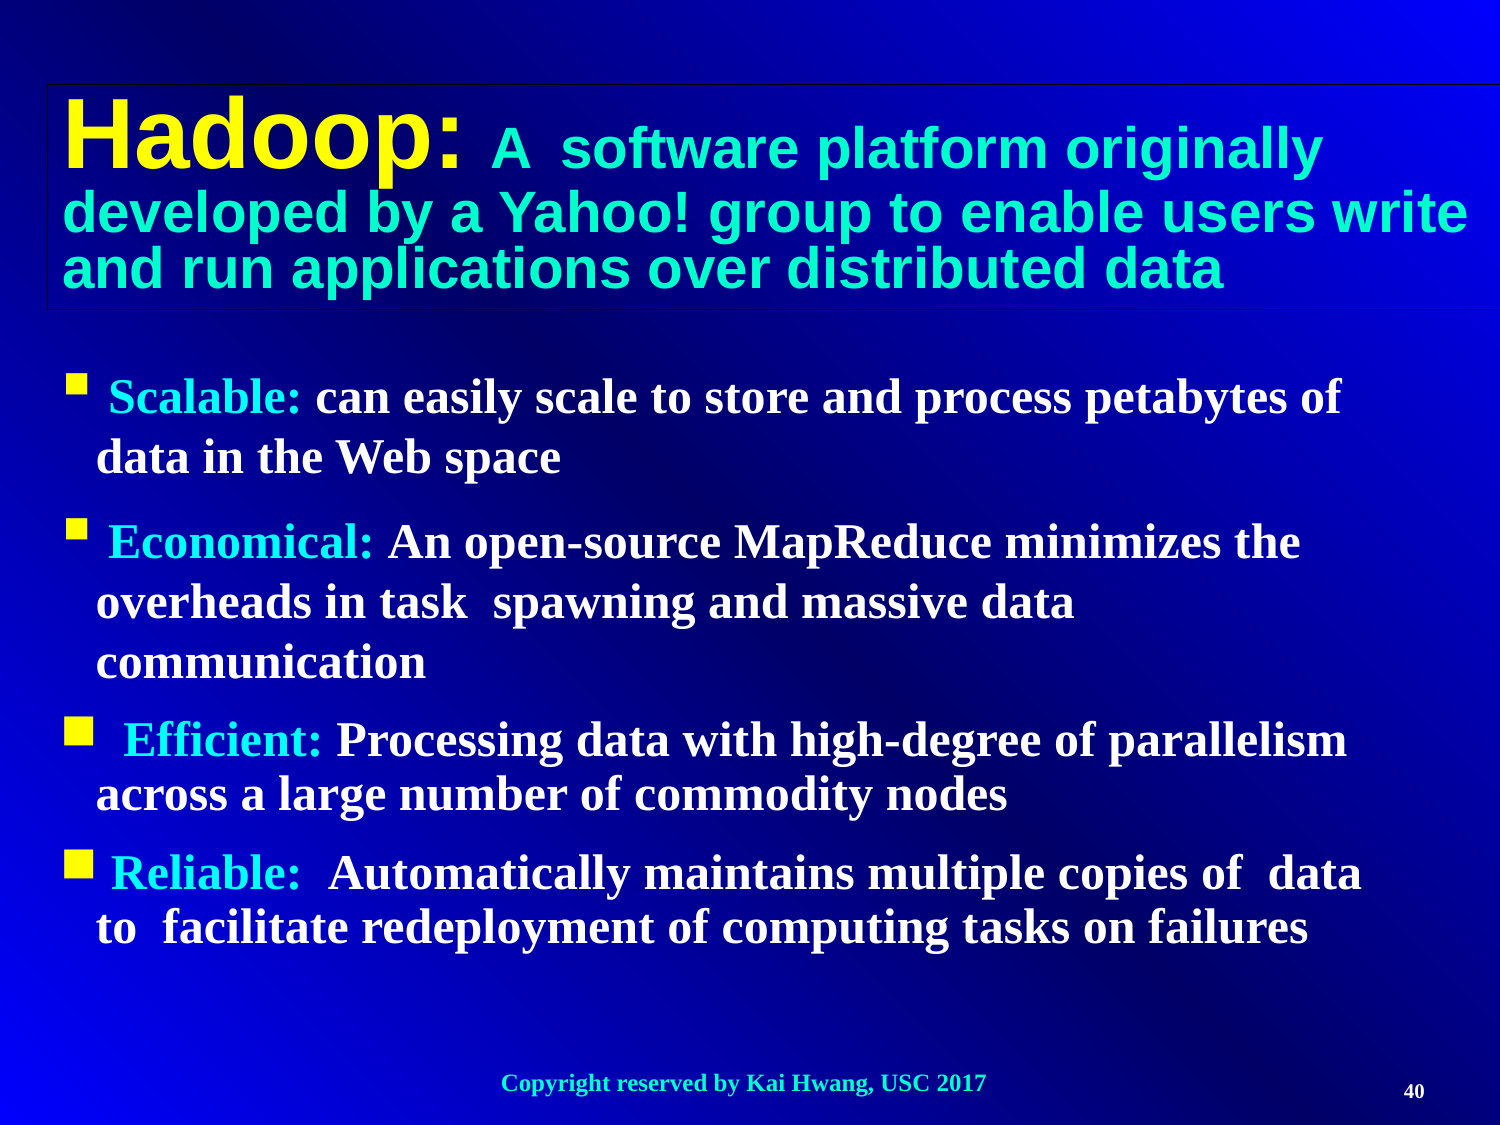

# Hadoop: A software platform originally developed by a Yahoo! group to enable users write and run applications over distributed data
 Scalable: can easily scale to store and process petabytes of data in the Web space
 Economical: An open-source MapReduce minimizes the  overheads in task  spawning and massive data
communication
  Efficient: Processing data with high-degree of parallelism
across a large number of commodity nodes
 Reliable:  Automatically maintains multiple copies of  data
to  facilitate redeployment of computing tasks on failures